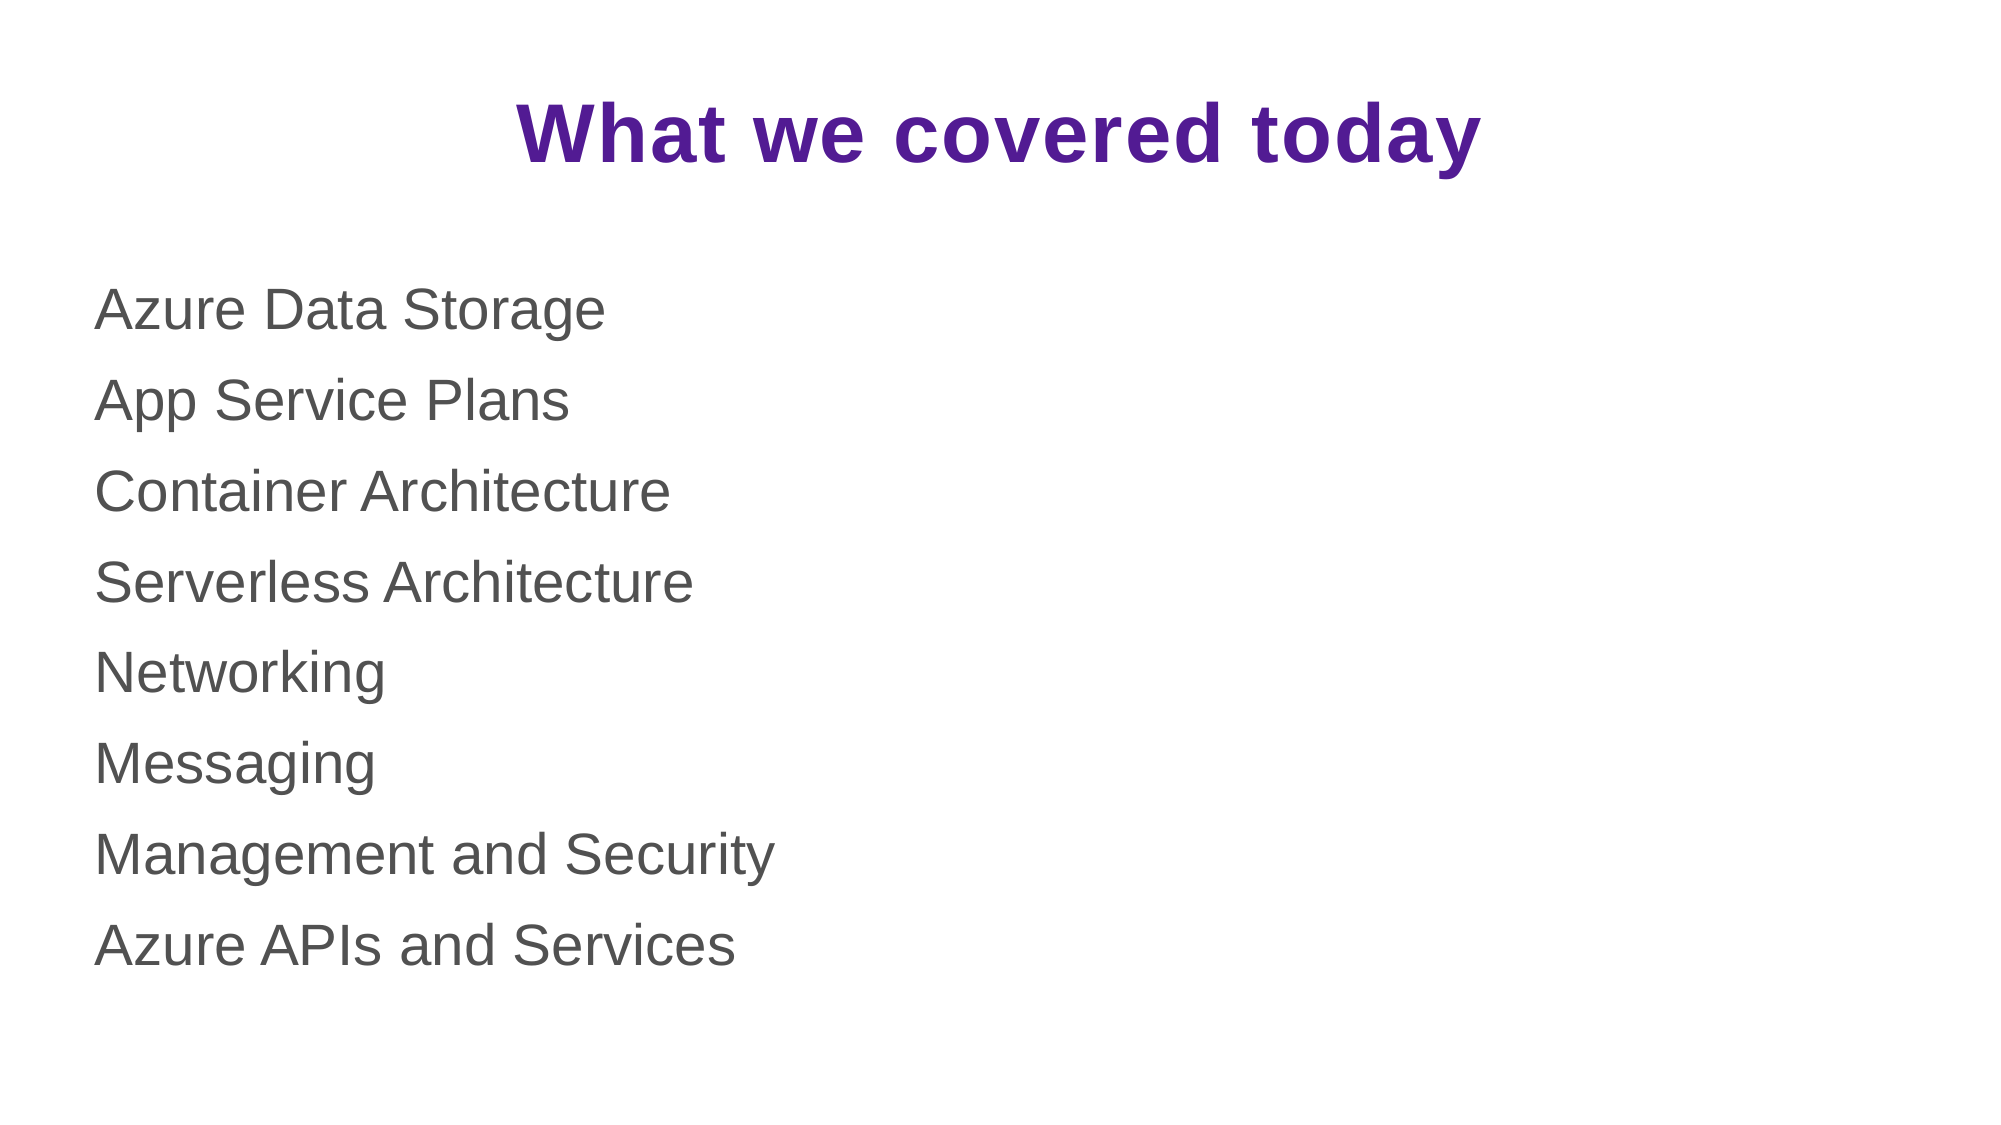

# What we covered today
Azure Data Storage
App Service Plans
Container Architecture
Serverless Architecture
Networking
Messaging
Management and Security
Azure APIs and Services